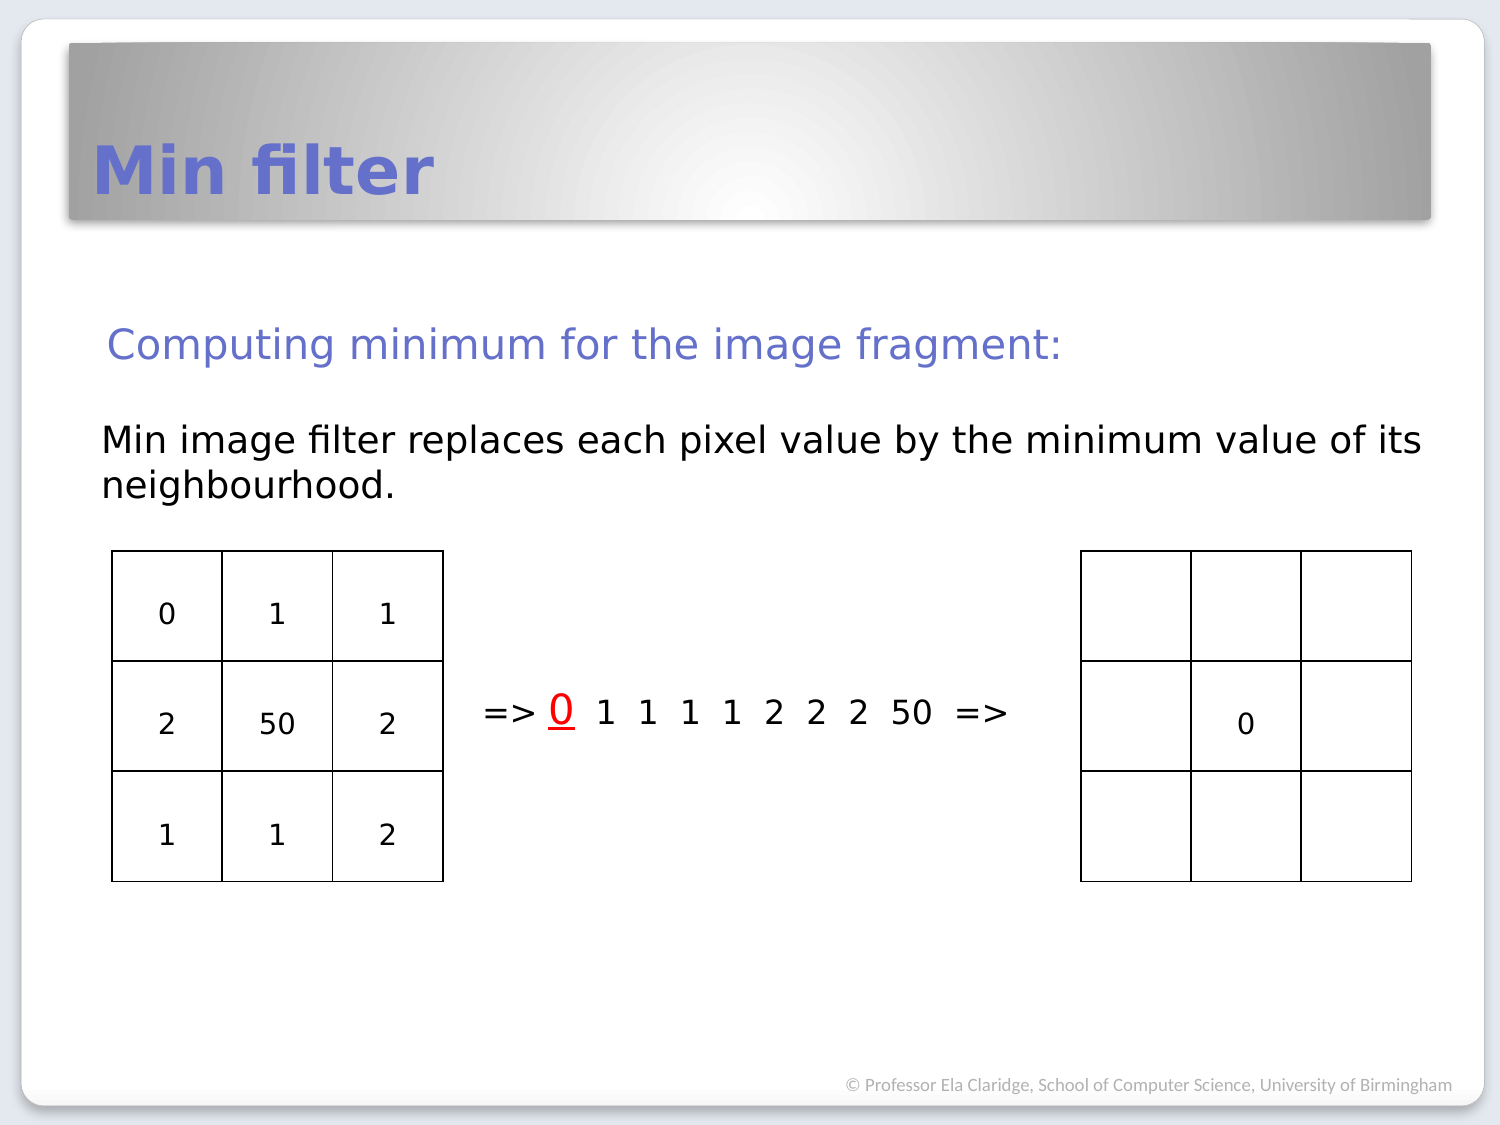

# Min filter
Computing minimum for the image fragment:

Min image filter replaces each pixel value by the minimum value of its neighbourhood.
| 0 | 1 | 1 |
| --- | --- | --- |
| 2 | 50 | 2 |
| 1 | 1 | 2 |
|  |  |  |
| --- | --- | --- |
|  | 0 |  |
|  |  |  |
=> 0  1  1  1  1  2  2  2  50  =>
© Professor Ela Claridge, School of Computer Science, University of Birmingham